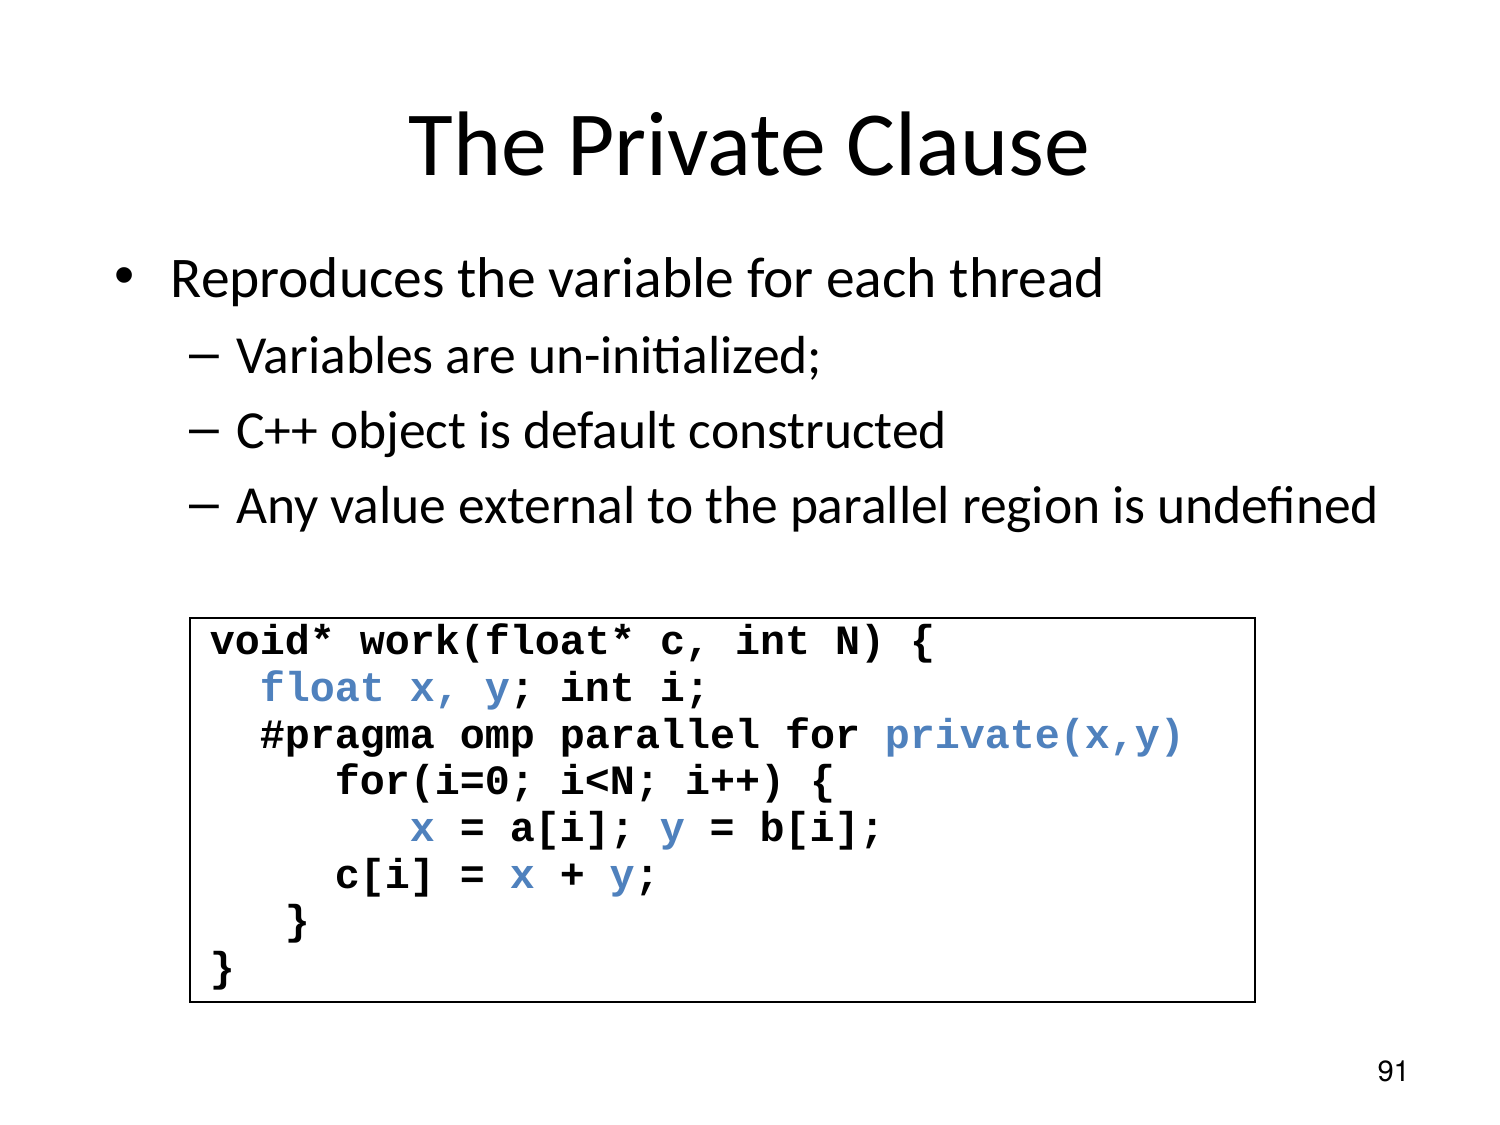

# The Private Clause
Reproduces the variable for each thread
Variables are un-initialized;
C++ object is default constructed
Any value external to the parallel region is undefined

void* work(float* c, int N) {
  float x, y; int i;
  #pragma omp parallel for private(x,y)
     for(i=0; i<N; i++) {
	  x = a[i]; y = b[i];
     c[i] = x + y;
   }
}

91